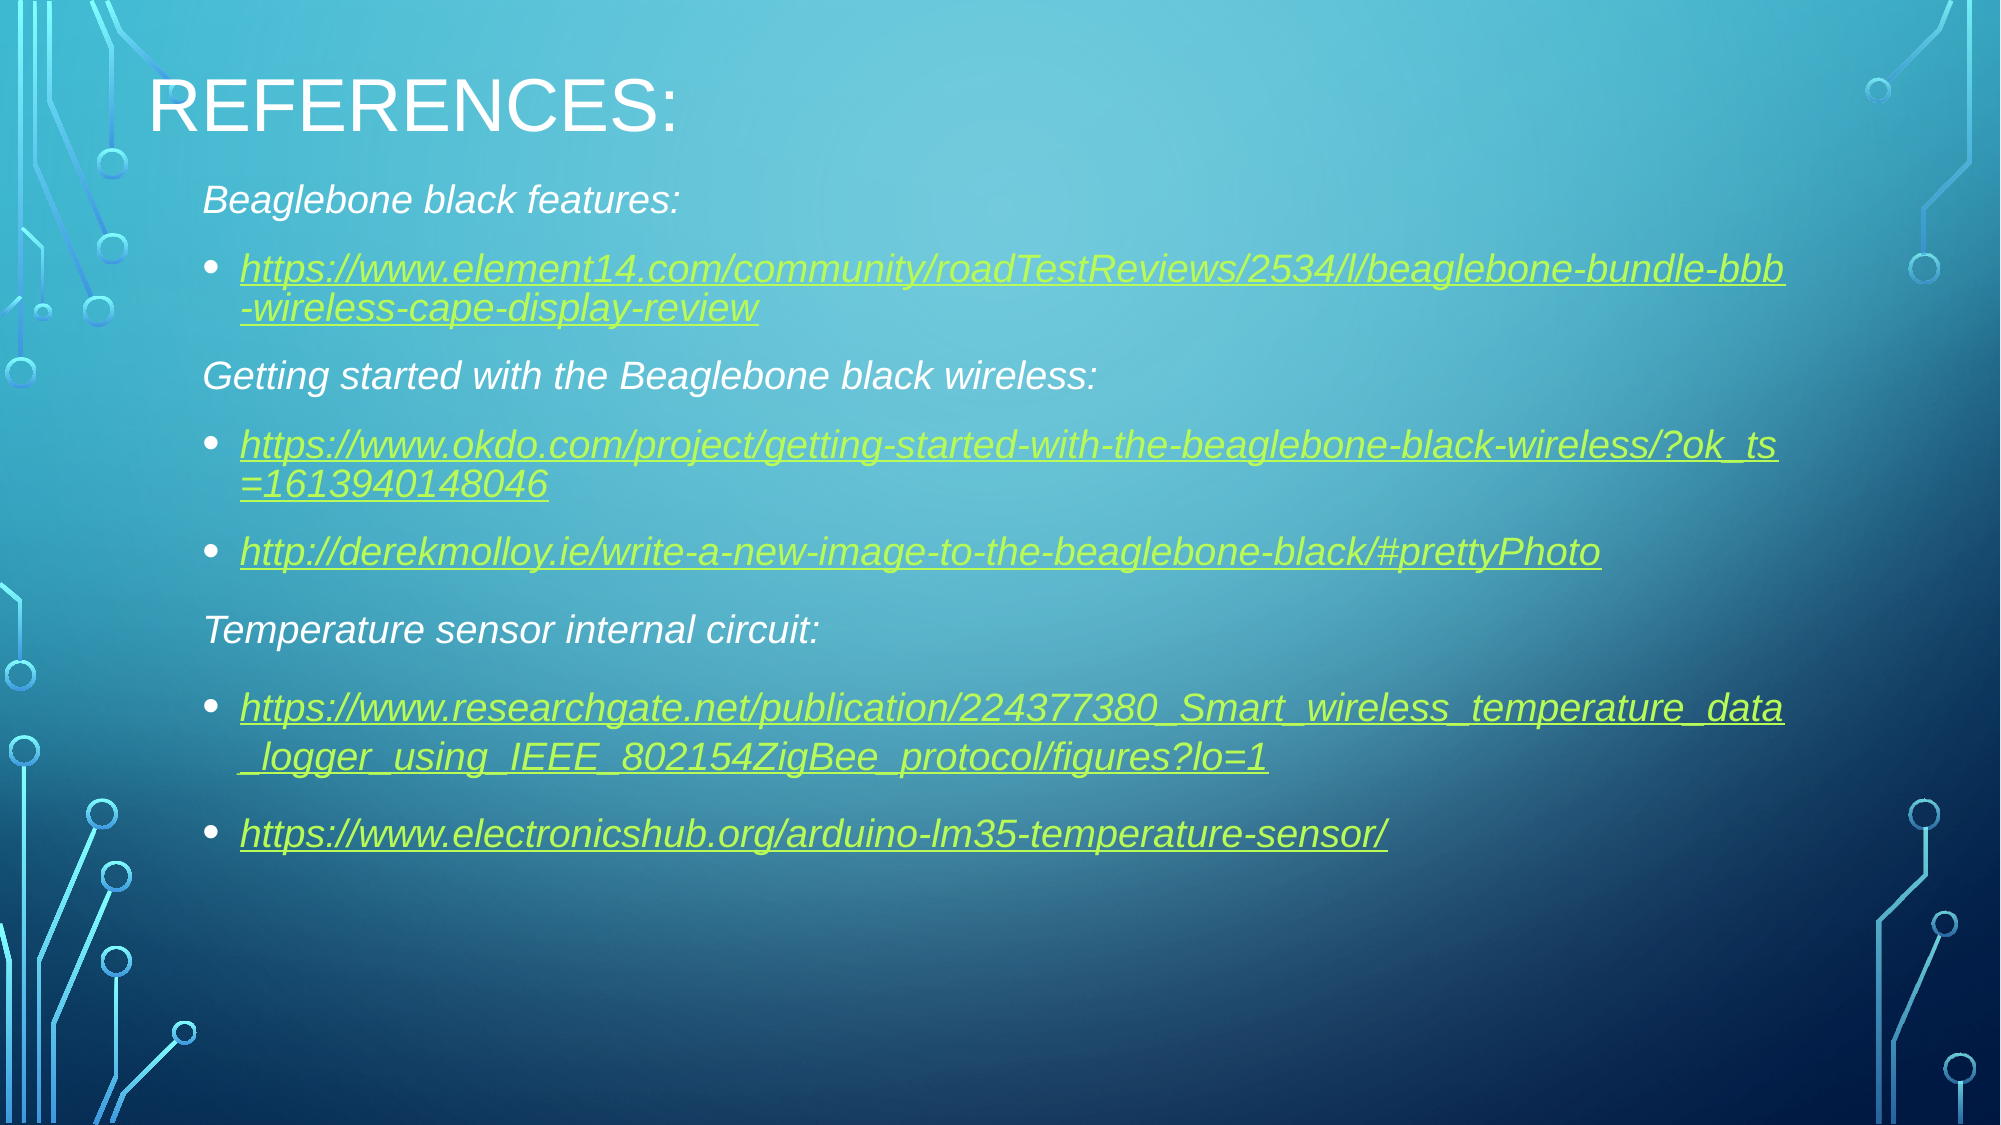

# References:
Beaglebone black features:
https://www.element14.com/community/roadTestReviews/2534/l/beaglebone-bundle-bbb-wireless-cape-display-review
Getting started with the Beaglebone black wireless:
https://www.okdo.com/project/getting-started-with-the-beaglebone-black-wireless/?ok_ts=1613940148046
http://derekmolloy.ie/write-a-new-image-to-the-beaglebone-black/#prettyPhoto
Temperature sensor internal circuit:
https://www.researchgate.net/publication/224377380_Smart_wireless_temperature_data_logger_using_IEEE_802154ZigBee_protocol/figures?lo=1
https://www.electronicshub.org/arduino-lm35-temperature-sensor/